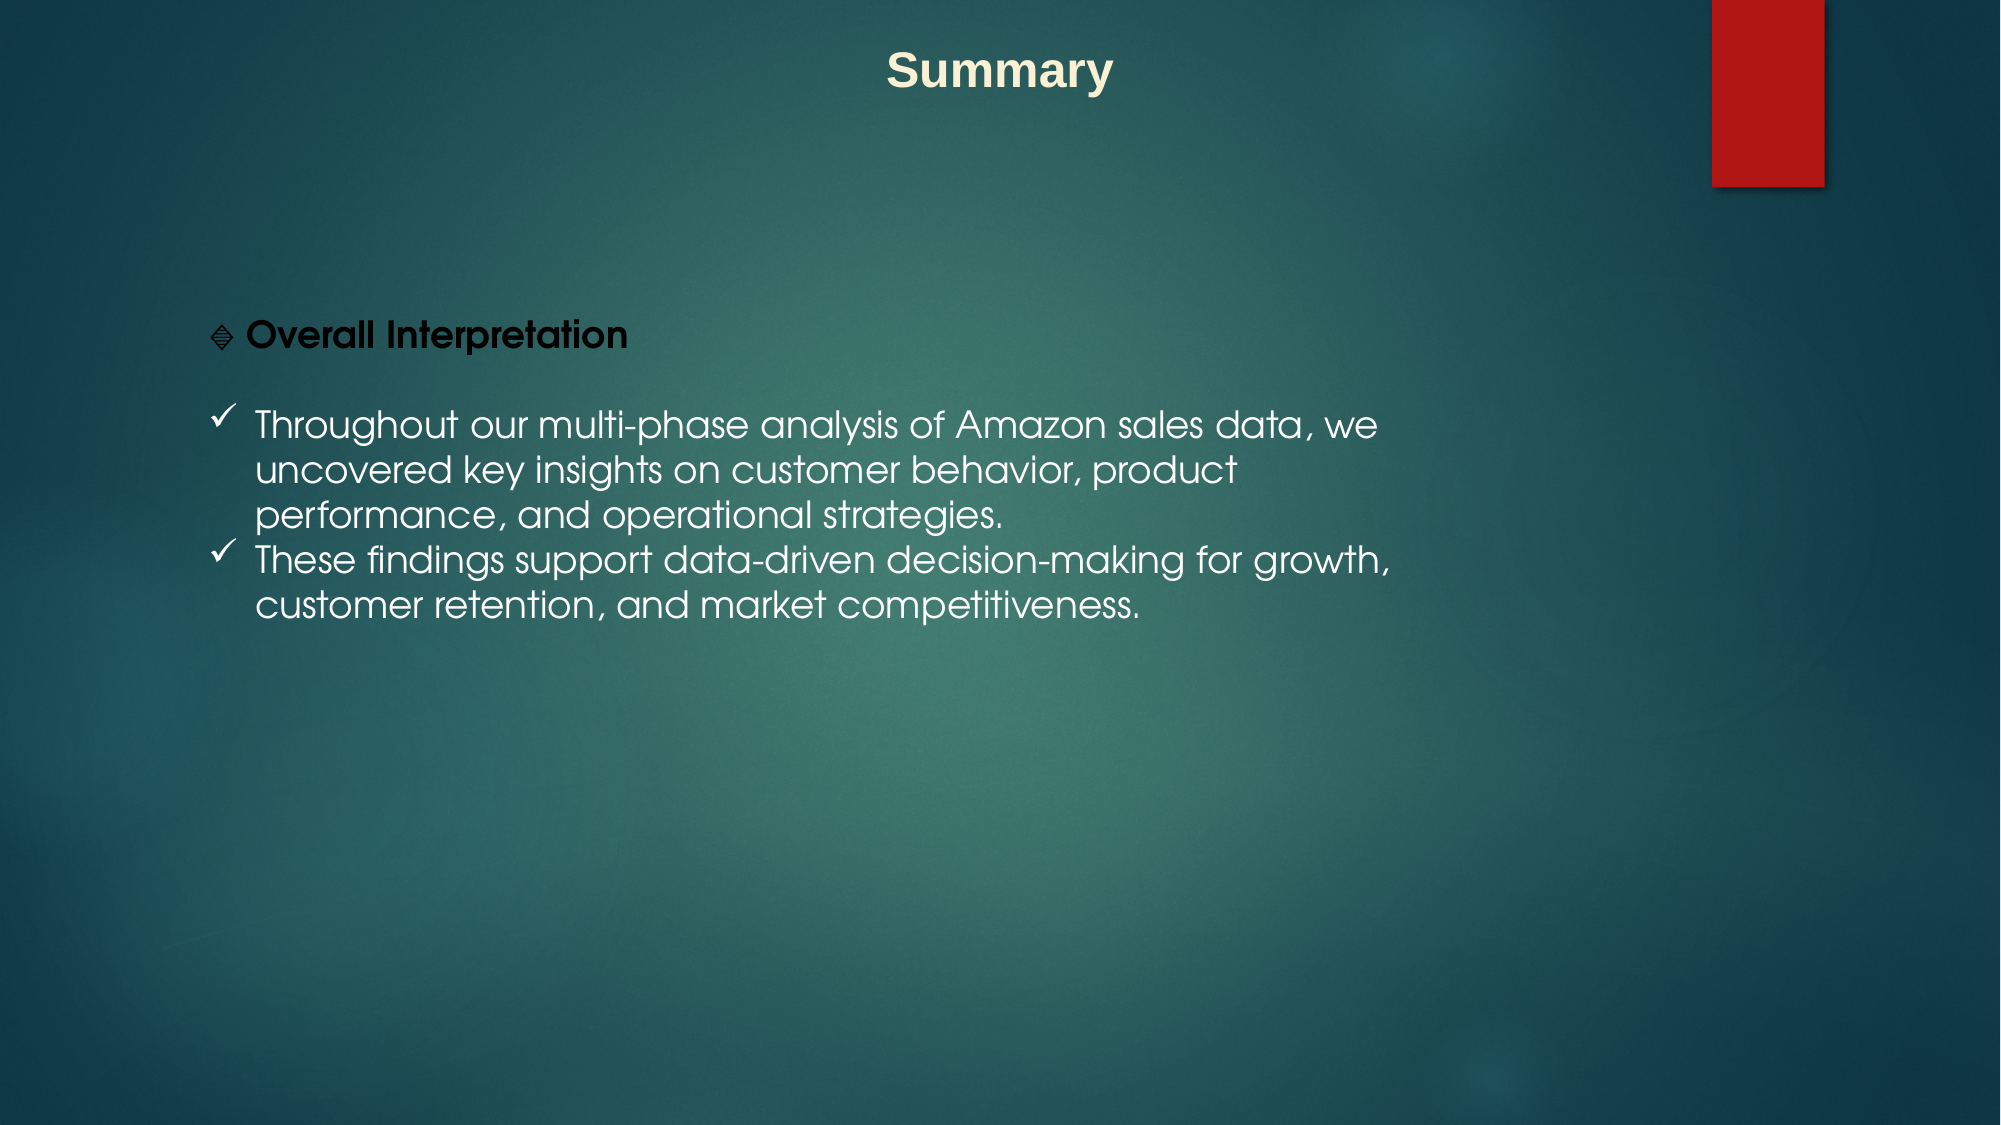

Summary
🔹 Overall Interpretation

Throughout our multi-phase analysis of Amazon sales data, we uncovered key insights on customer behavior, product performance, and operational strategies.
These findings support data-driven decision-making for growth, customer retention, and market competitiveness.